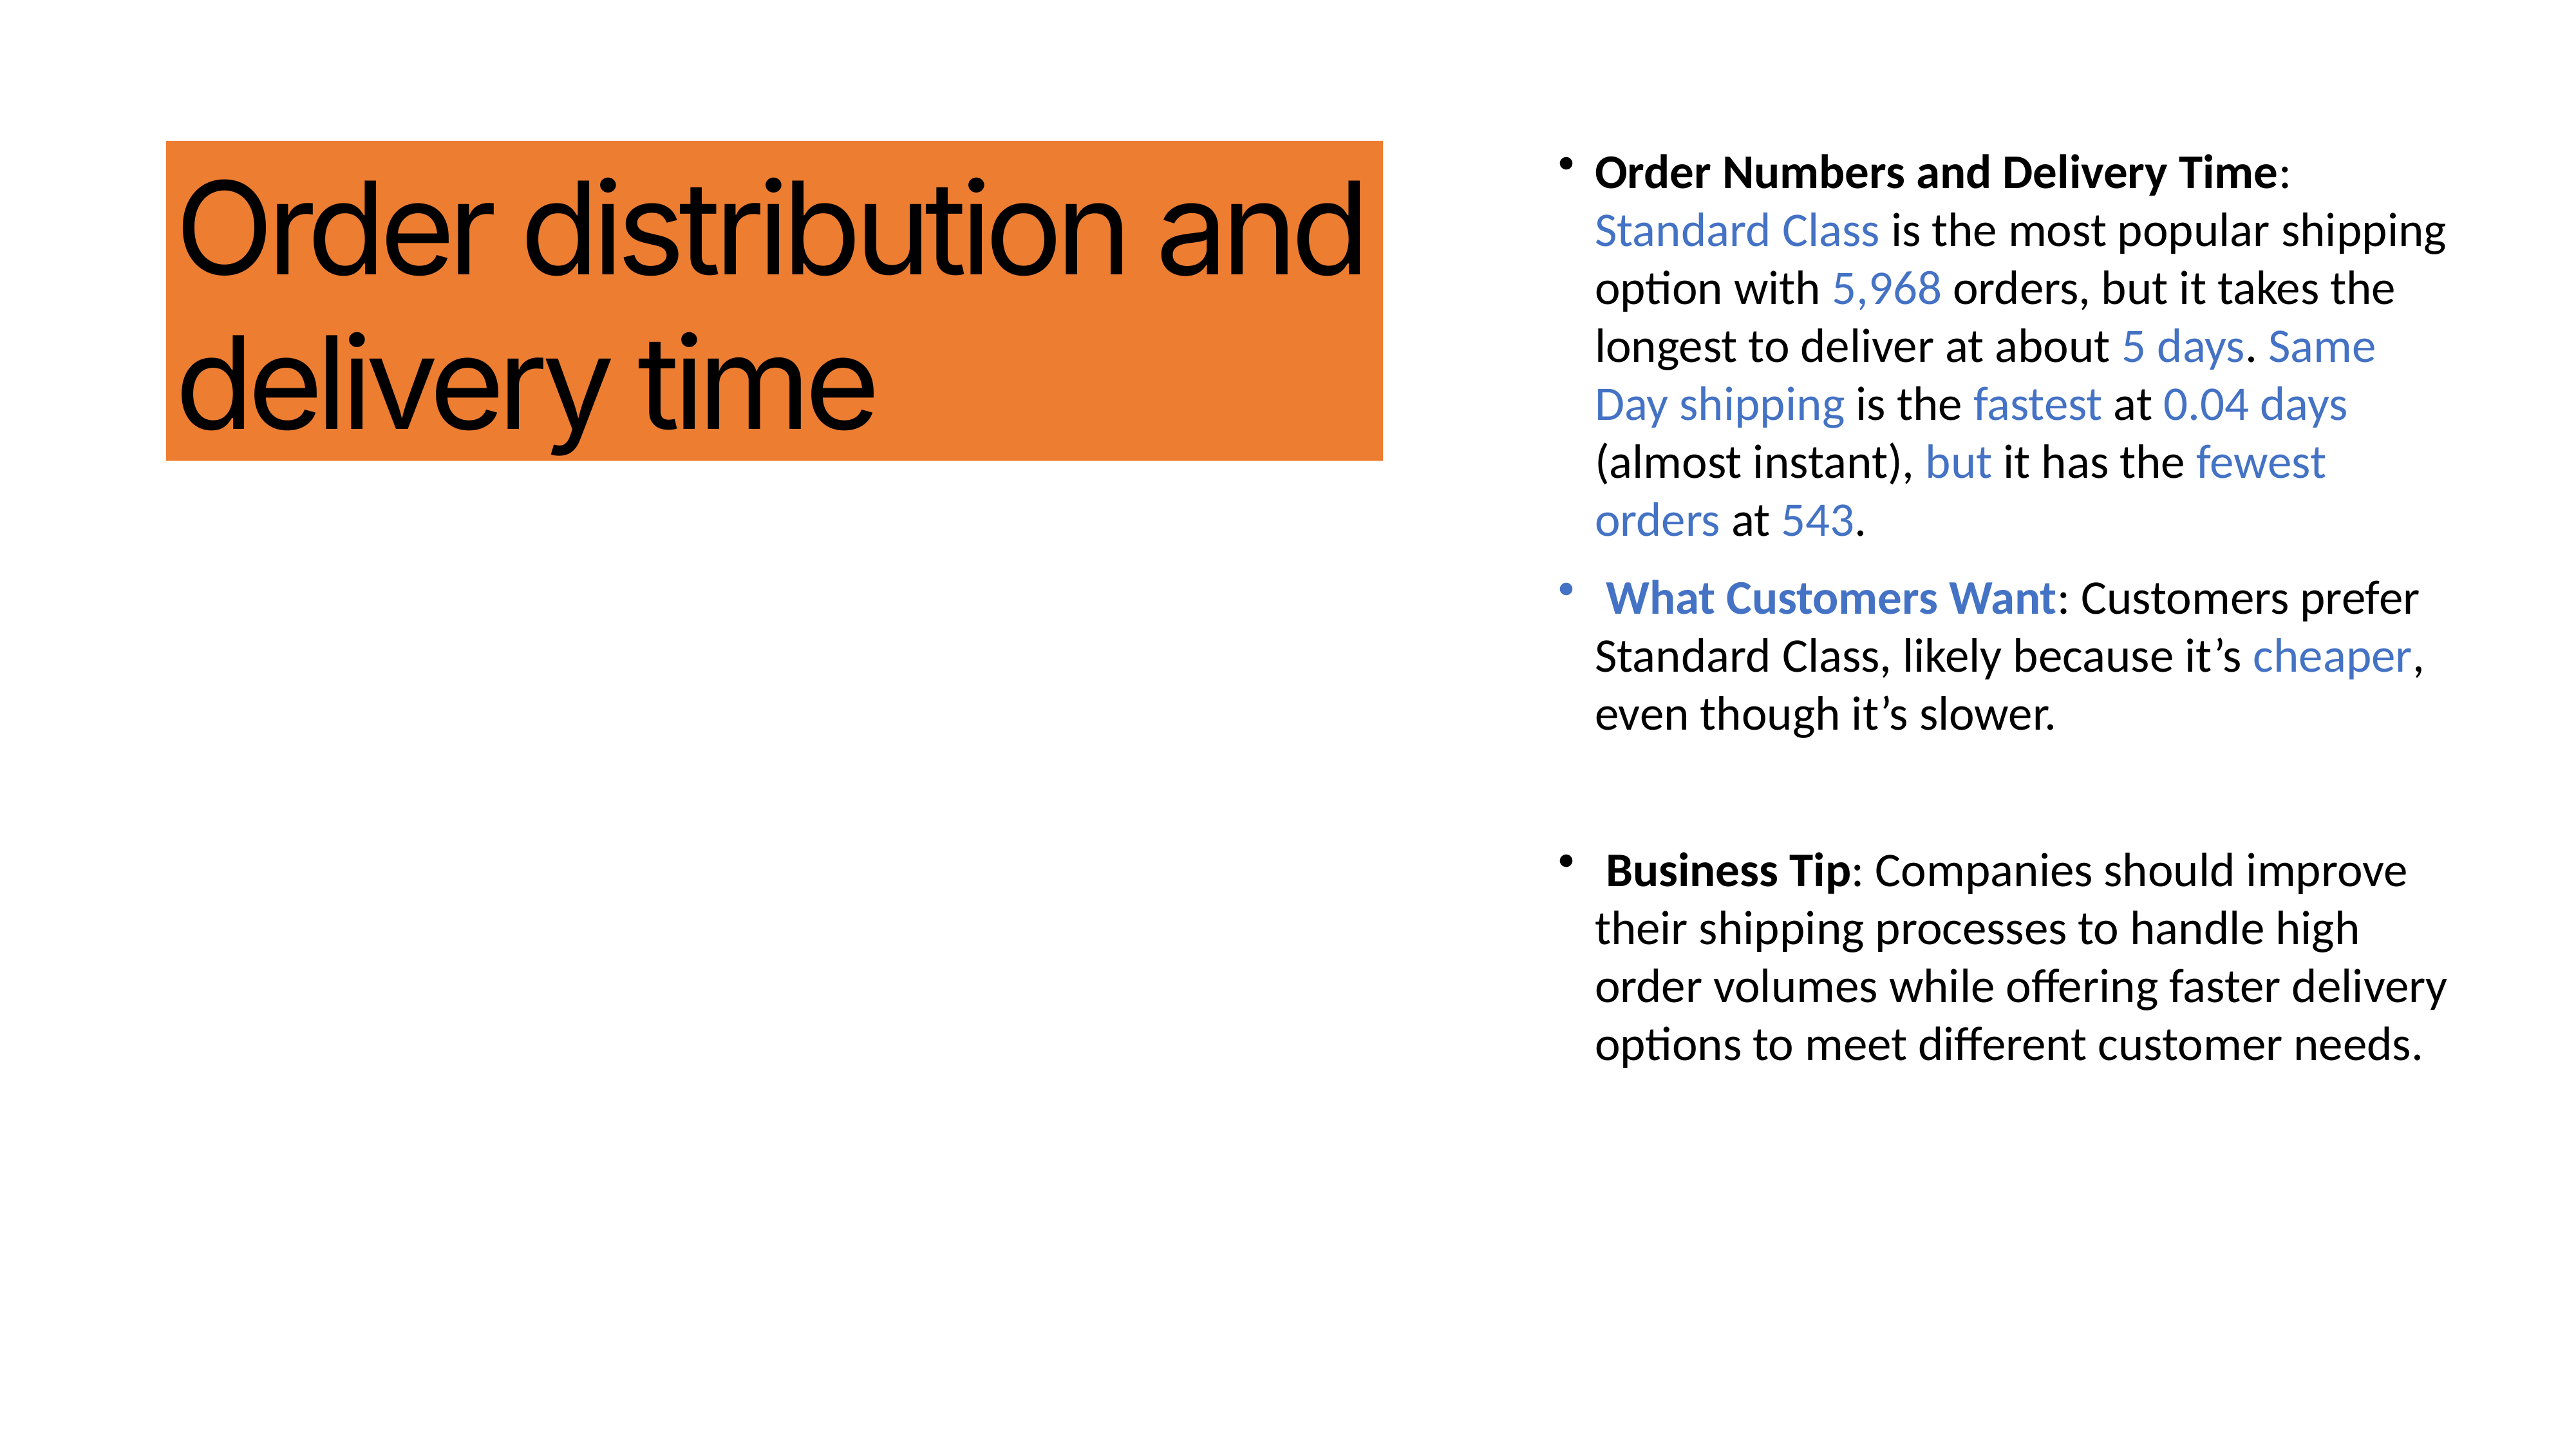

Order Numbers and Delivery Time: Standard Class is the most popular shipping option with 5,968 orders, but it takes the longest to deliver at about 5 days. Same Day shipping is the fastest at 0.04 days (almost instant), but it has the fewest orders at 543.
 What Customers Want: Customers prefer Standard Class, likely because it’s cheaper, even though it’s slower.

 Business Tip: Companies should improve their shipping processes to handle high order volumes while offering faster delivery options to meet different customer needs.
Order distribution and delivery time